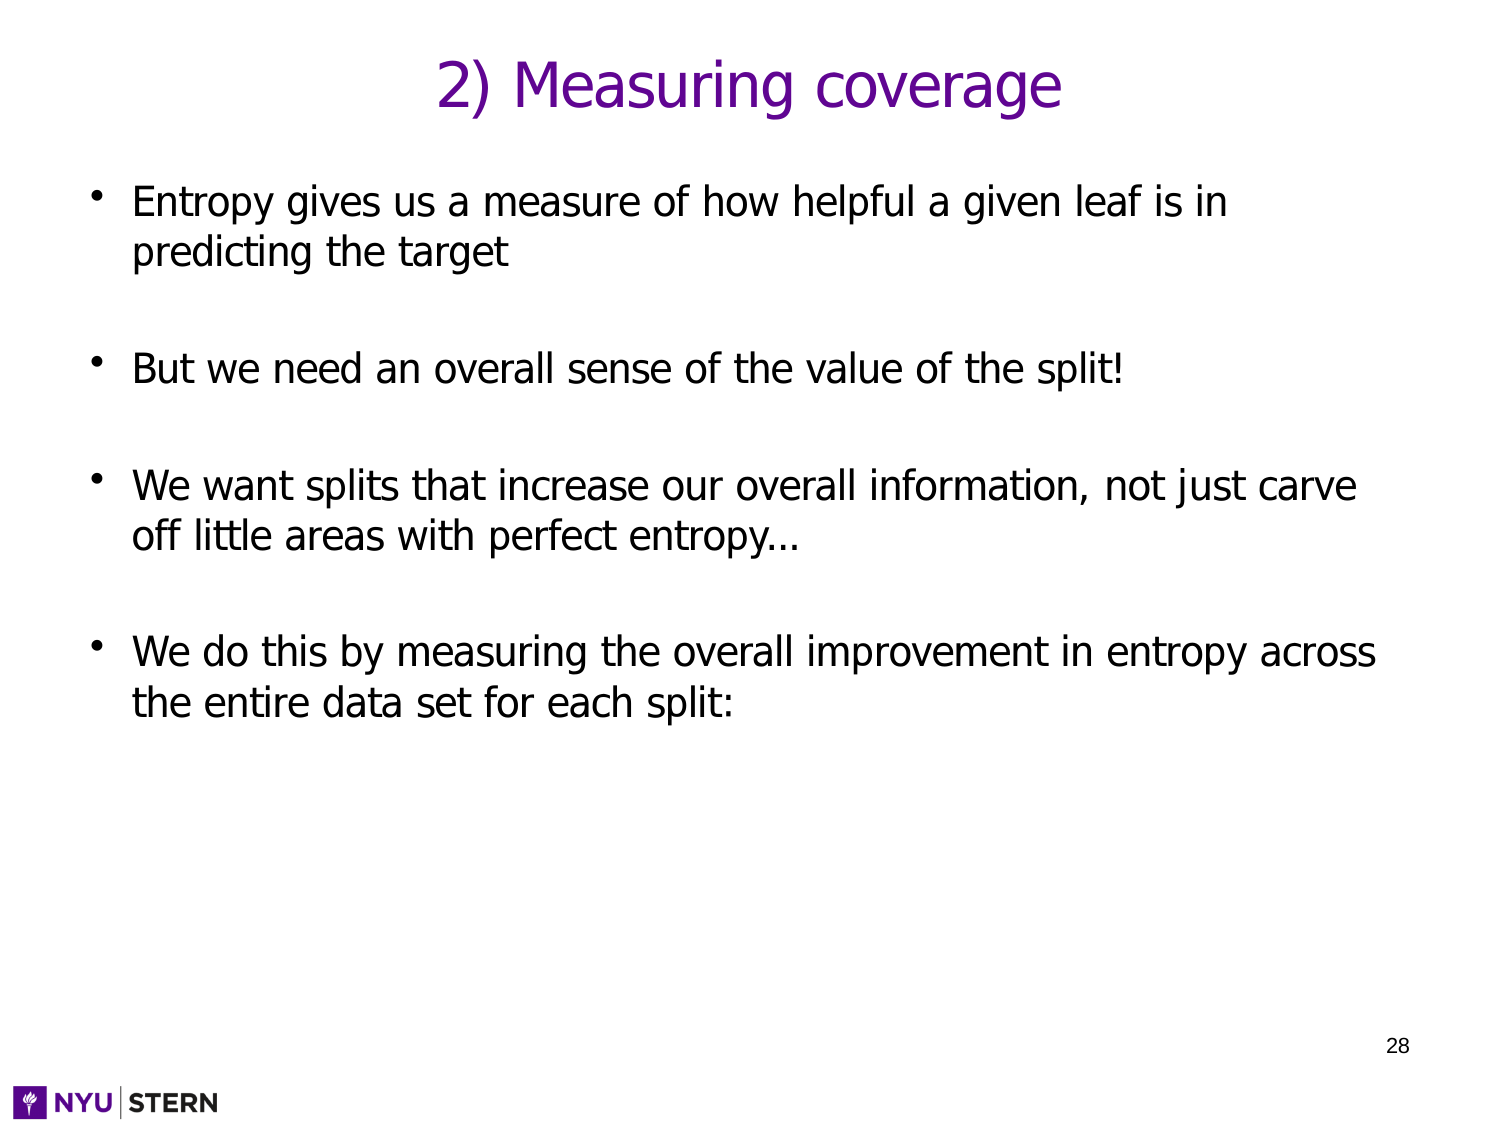

# 2) Measuring coverage
Entropy gives us a measure of how helpful a given leaf is in predicting the target

But we need an overall sense of the value of the split!

We want splits that increase our overall information, not just carve off little areas with perfect entropy…

We do this by measuring the overall improvement in entropy across the entire data set for each split:

28